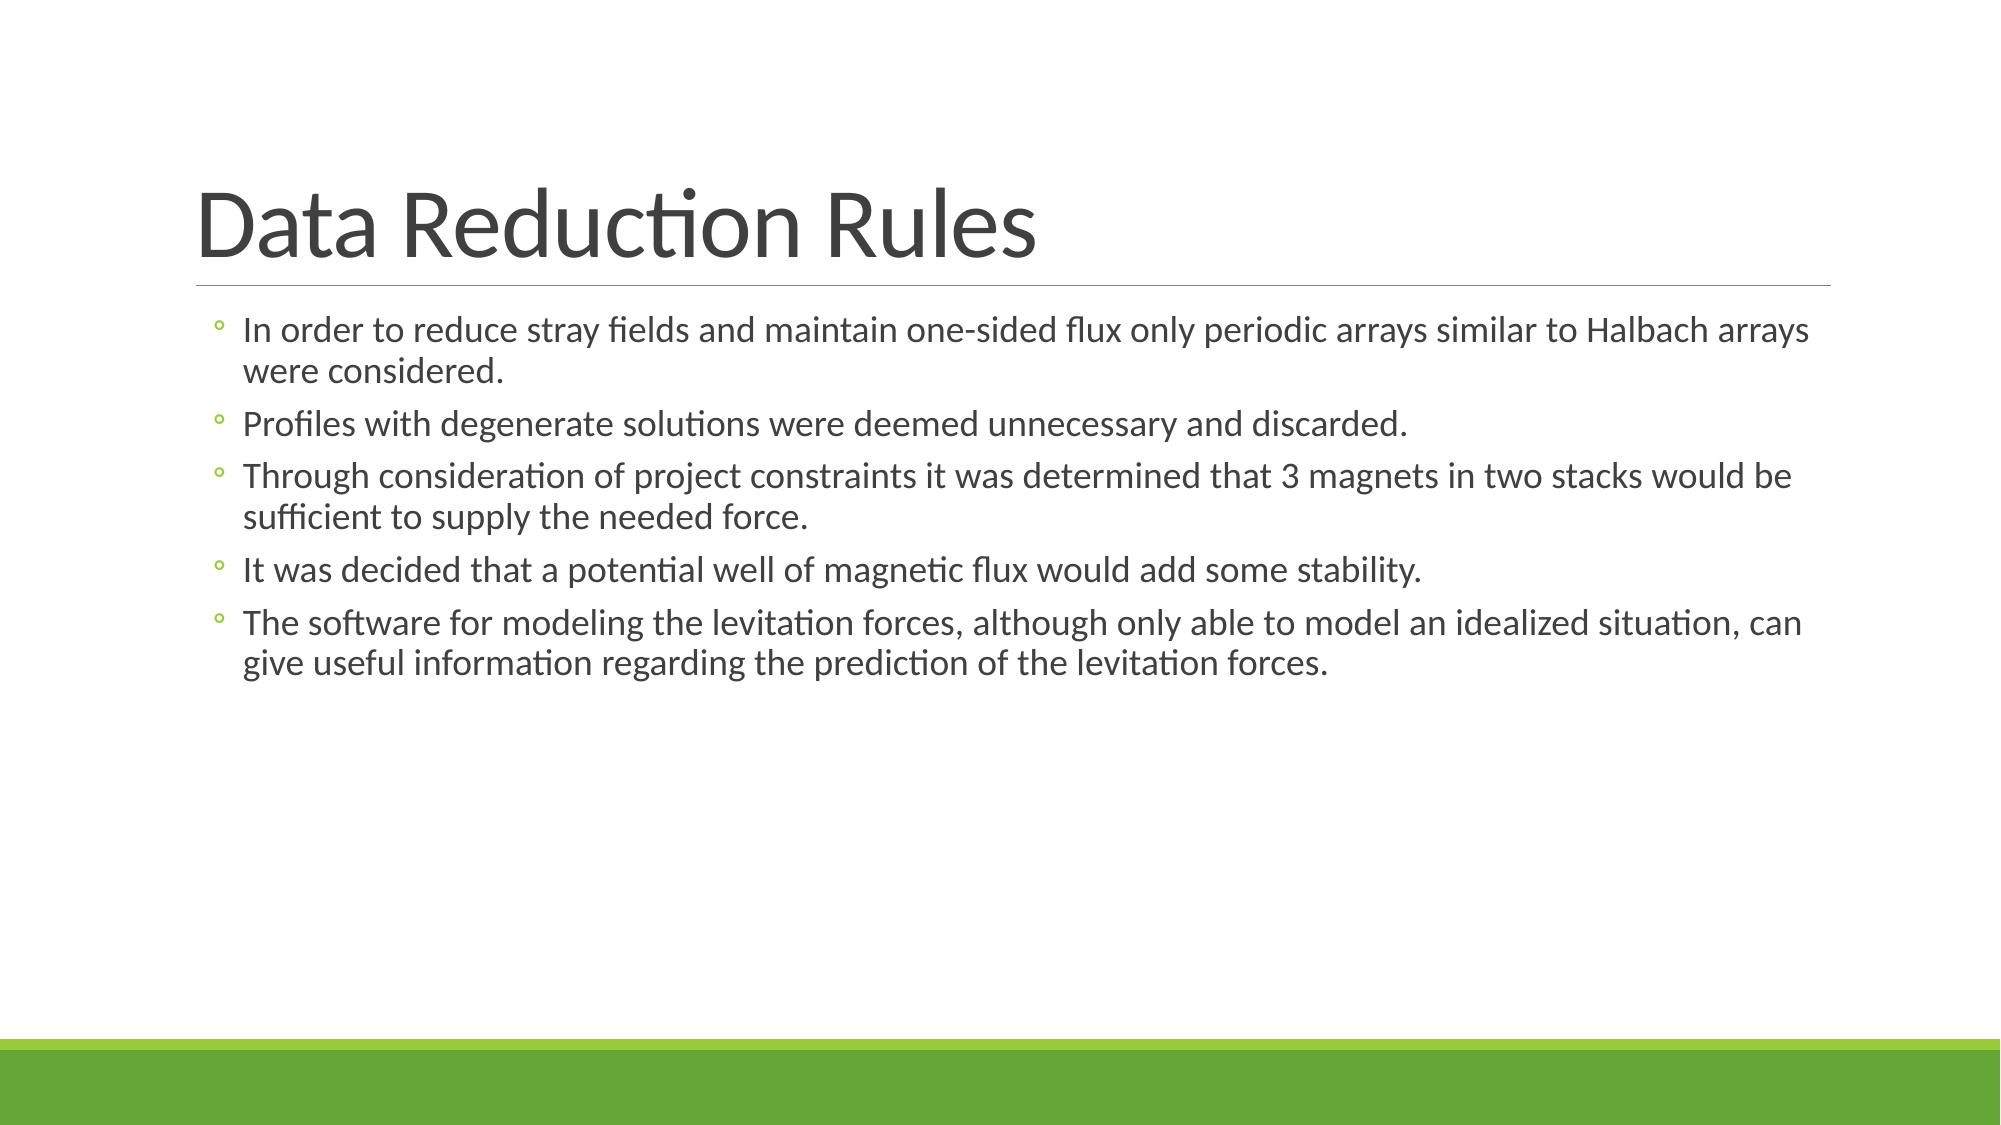

# Data Reduction Rules
In order to reduce stray fields and maintain one-sided flux only periodic arrays similar to Halbach arrays were considered.
Profiles with degenerate solutions were deemed unnecessary and discarded.
Through consideration of project constraints it was determined that 3 magnets in two stacks would be sufficient to supply the needed force.
It was decided that a potential well of magnetic flux would add some stability.
The software for modeling the levitation forces, although only able to model an idealized situation, can give useful information regarding the prediction of the levitation forces.